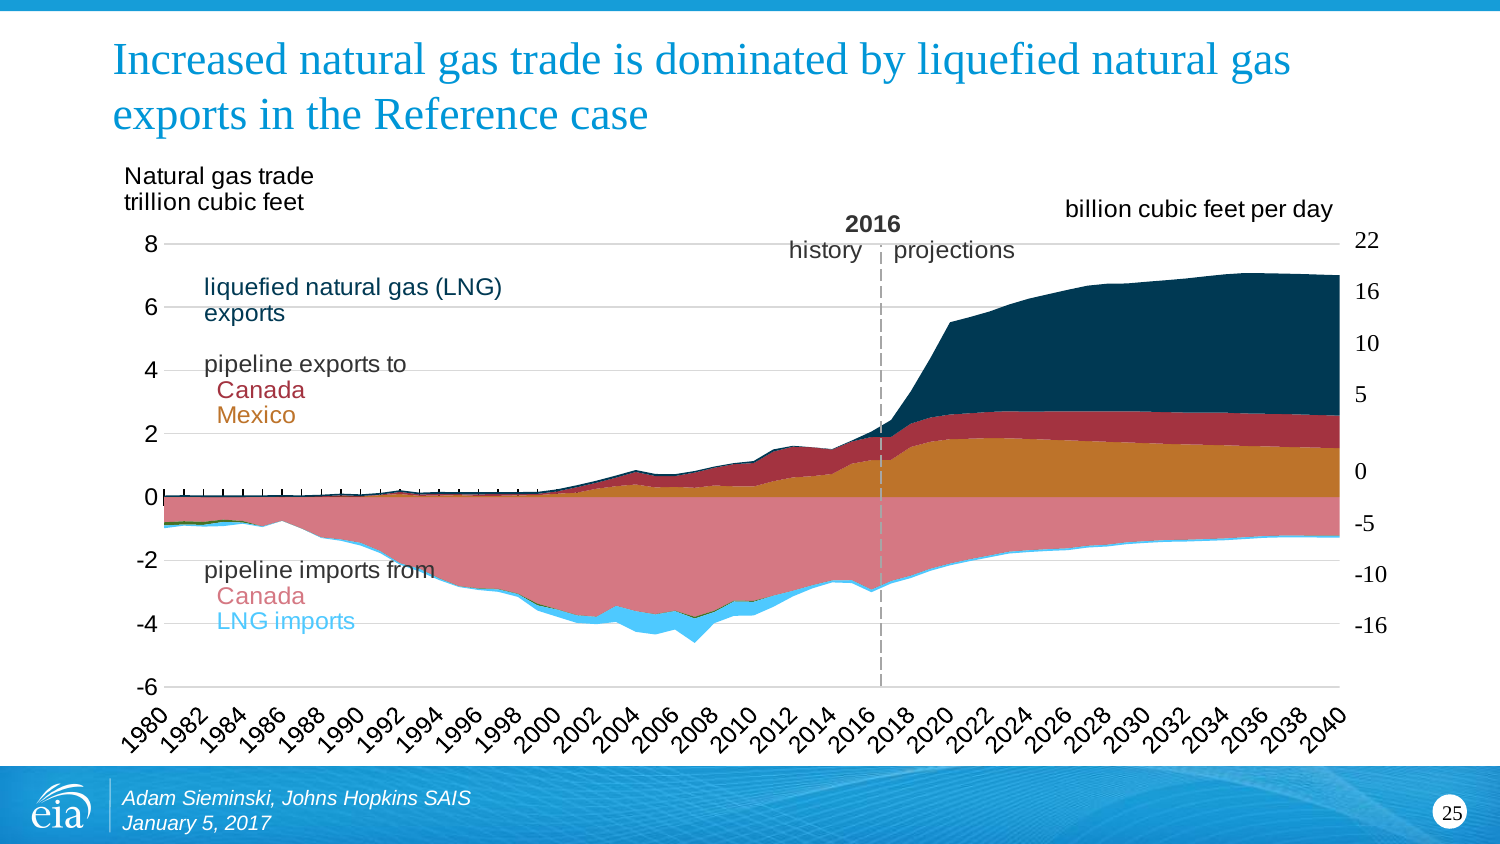

# Increased natural gas trade is dominated by liquefied natural gas exports in the Reference case

### Chart

| Category | canada imports | mexico imports | LNG imports | mexico exports | canada exports | LNG exports |
|---|---|---|---|---|---|---|
| 1980 | -0.796507 | -0.10241 | -0.08585000000000009 | 0.003886 | 0.00011300000000000001 | 0.044732 |
| 1981 | -0.762113 | -0.10501300000000001 | -0.03682299999999994 | 0.003337 | 0.000106 | 0.055929 |
| 1982 | -0.7834070000000001 | -0.094794 | -0.055134999999999934 | 0.0017050000000000001 | 0.000162 | 0.049861 |
| 1983 | -0.711923 | -0.075361 | -0.1311230000000001 | 0.001646 | 0.000136 | 0.052857 |
| 1984 | -0.755368 | -0.051502 | -0.03618999999999983 | 0.001786 | 0.000127 | 0.052840000000000005 |
| 1985 | -0.926056 | 0.0 | -0.023659000000000097 | 0.0022069999999999998 | 0.000178 | 0.052883 |
| 1986 | -0.74878 | 0.0 | -0.0016689999999999205 | 0.001896 | 0.009203 | 0.050172 |
| 1987 | -0.9925320000000001 | 0.0 | 0.0 | 0.002125 | 0.003297 | 0.048598 |
| 1988 | -1.276322 | 0.0 | -0.017490000000000006 | 0.002327 | 0.019738 | 0.05157300000000001 |
| 1989 | -1.339357 | 0.0 | -0.04216300000000017 | 0.017004000000000002 | 0.038443 | 0.051424 |
| 1990 | -1.4480650000000002 | 0.0 | -0.08419399999999988 | 0.015659 | 0.017359000000000003 | 0.052546999999999996 |
| 1991 | -1.7097159999999998 | 0.0 | -0.06359700000000035 | 0.060448 | 0.014791 | 0.054005 |
| 1992 | -2.094387 | 0.0 | -0.04311699999999963 | 0.095973 | 0.067777 | 0.052531999999999995 |
| 1993 | -2.266751 | -0.001678 | -0.08168599999999948 | 0.039676 | 0.044518 | 0.055989 |
| 1994 | -2.566049 | -0.007013 | -0.05077699999999963 | 0.0465 | 0.052556 | 0.06268199999999999 |
| 1995 | -2.816408 | -0.0067220000000000005 | -0.01791799999999988 | 0.061283000000000004 | 0.027554 | 0.065282 |
| 1996 | -2.883277 | -0.013862 | -0.0402739999999997 | 0.03384 | 0.051905 | 0.067648 |
| 1997 | -2.899152 | -0.017242999999999998 | -0.0777779999999999 | 0.038372 | 0.056447000000000004 | 0.06218699999999999 |
| 1998 | -3.052073 | -0.014532 | -0.08545299999999978 | 0.053165 | 0.039890999999999996 | 0.06595100000000001 |
| 1999 | -3.3675450000000002 | -0.05453 | -0.16342999999999952 | 0.0613 | 0.038508 | 0.063607 |
| 2000 | -3.5439659999999997 | -0.011601 | -0.22603600000000013 | 0.10552 | 0.072586 | 0.06561000000000003 |
| 2001 | -3.7285369999999998 | -0.010276 | -0.23812599999999984 | 0.14083500000000002 | 0.16669 | 0.06575299999999995 |
| 2002 | -3.784978 | -0.0017549999999999998 | -0.2287300000000001 | 0.263481 | 0.18931299999999998 | 0.06343899999999991 |
| 2003 | -3.43723 | 0.0 | -0.5065189999999999 | 0.343236 | 0.270988 | 0.06569800000000003 |
| 2004 | -3.6065430000000003 | 0.0 | -0.6520149999999996 | 0.397453 | 0.39458499999999996 | 0.062100000000000044 |
| 2005 | -3.700454 | -0.00932 | -0.6312599999999993 | 0.305196 | 0.35828 | 0.0651250000000001 |
| 2006 | -3.589995 | -0.012749 | -0.5835370000000002 | 0.32212799999999997 | 0.341065 | 0.06076500000000007 |
| 2007 | -3.782708 | -0.054062 | -0.7708120000000007 | 0.29186 | 0.48219799999999996 | 0.048395999999999995 |
| 2008 | -3.589089 | -0.043314 | -0.35169799999999984 | 0.365449 | 0.55865 | 0.03916399999999998 |
| 2009 | -3.2711069999999998 | -0.028295999999999998 | -0.45195700000000016 | 0.33849 | 0.700596 | 0.03327100000000005 |
| 2010 | -3.279752 | -0.029995 | -0.4310100000000001 | 0.333459 | 0.738745 | 0.06458500000000011 |
| 2011 | -3.117081 | -0.0026720000000000003 | -0.3489399999999998 | 0.498892 | 0.9369930000000001 | 0.06976500000000008 |
| 2012 | -2.9628270000000003 | -0.000314 | -0.17464799999999991 | 0.619955 | 0.970731 | 0.02814199999999989 |
| 2013 | -2.785982 | -0.0010689999999999999 | -0.0963039999999995 | 0.6612210000000001 | 0.911193 | -1.000000000139778e-06 |
| 2014 | -2.634809 | -0.001426 | -0.05914300000000017 | 0.728694 | 0.769573 | 0.015975000000000072 |
| 2015 | -2.626088 | -0.000933 | -0.09107300000000018 | 1.054467 | 0.700902 | 0.02814300000000003 |
| 2016 | -2.925014 | -0.000919 | -0.08052 | 1.166 | 0.730001 | 0.171982 |
| 2017 | -2.655148 | -0.00085 | -0.073 | 1.177 | 0.725 | 0.5329 |
| 2018 | -2.487323 | -0.0003 | -0.073 | 1.582102 | 0.736228 | 1.0174 |
| 2019 | -2.267037 | -0.0003 | -0.064 | 1.745285 | 0.767211 | 1.8736 |
| 2020 | -2.102675 | -0.0003 | -0.055 | 1.826497 | 0.780532 | 2.9135 |
| 2021 | -1.969753 | -0.0003 | -0.055 | 1.841015 | 0.806774 | 3.0365 |
| 2022 | -1.848947 | -0.0003 | -0.055 | 1.862548 | 0.826329 | 3.169834 |
| 2023 | -1.72777 | -0.0003 | -0.055 | 1.856797 | 0.854424 | 3.369833 |
| 2024 | -1.682715 | -0.0003 | -0.055 | 1.833946 | 0.861517 | 3.569834 |
| 2025 | -1.647116 | -0.0003 | -0.055 | 1.813576 | 0.890608 | 3.703167 |
| 2026 | -1.621321 | -0.0003 | -0.055 | 1.79072 | 0.919087 | 3.8365 |
| 2027 | -1.5403 | -0.0003 | -0.055 | 1.768059 | 0.940971 | 3.969833 |
| 2028 | -1.506199 | -0.0003 | -0.055 | 1.745559 | 0.958383 | 4.0365 |
| 2029 | -1.431479 | -0.0003 | -0.055 | 1.72385 | 0.986615 | 4.0365 |
| 2030 | -1.391053 | -0.0003 | -0.055 | 1.703352 | 0.995885 | 4.103167 |
| 2031 | -1.360193 | -0.0003 | -0.055 | 1.681527 | 0.999239 | 4.169833 |
| 2032 | -1.3512 | -0.0003 | -0.055 | 1.663644 | 1.004413 | 4.2365 |
| 2033 | -1.32938 | -0.0003 | -0.055 | 1.650563 | 1.019988 | 4.303167 |
| 2034 | -1.308366 | -0.0003 | -0.055 | 1.636397 | 1.029956 | 4.369833 |
| 2035 | -1.270413 | -0.0003 | -0.055 | 1.615623 | 1.025825 | 4.4365 |
| 2036 | -1.233549 | -0.0003 | -0.055 | 1.600677 | 1.031002 | 4.4365 |
| 2037 | -1.217609 | -0.0003 | -0.055 | 1.585366 | 1.03634 | 4.4365 |
| 2038 | -1.220512 | -0.0003 | -0.055 | 1.57112 | 1.035456 | 4.4365 |
| 2039 | -1.222551 | -0.0003 | -0.055 | 1.55467 | 1.033056 | 4.4365 |
| 2040 | -1.222185 | -0.0003 | -0.055 | 1.542886 | 1.02504 | 4.4365 |
Adam Sieminski, Johns Hopkins SAIS
January 5, 2017
25